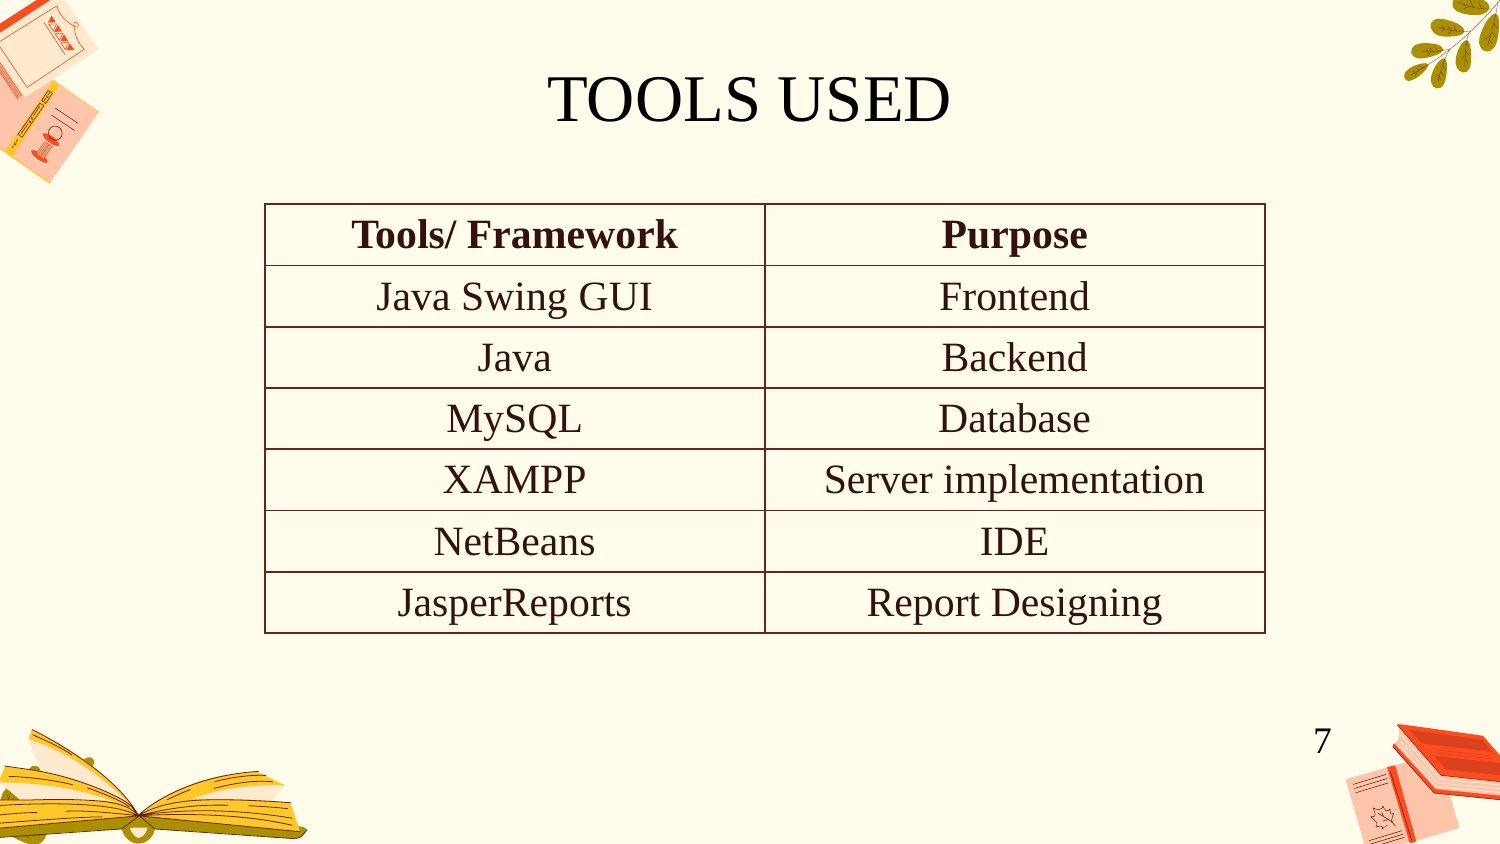

# TOOLS USED
| Tools/ Framework | Purpose |
| --- | --- |
| Java Swing GUI | Frontend |
| Java | Backend |
| MySQL | Database |
| XAMPP | Server implementation |
| NetBeans | IDE |
| JasperReports | Report Designing |
7